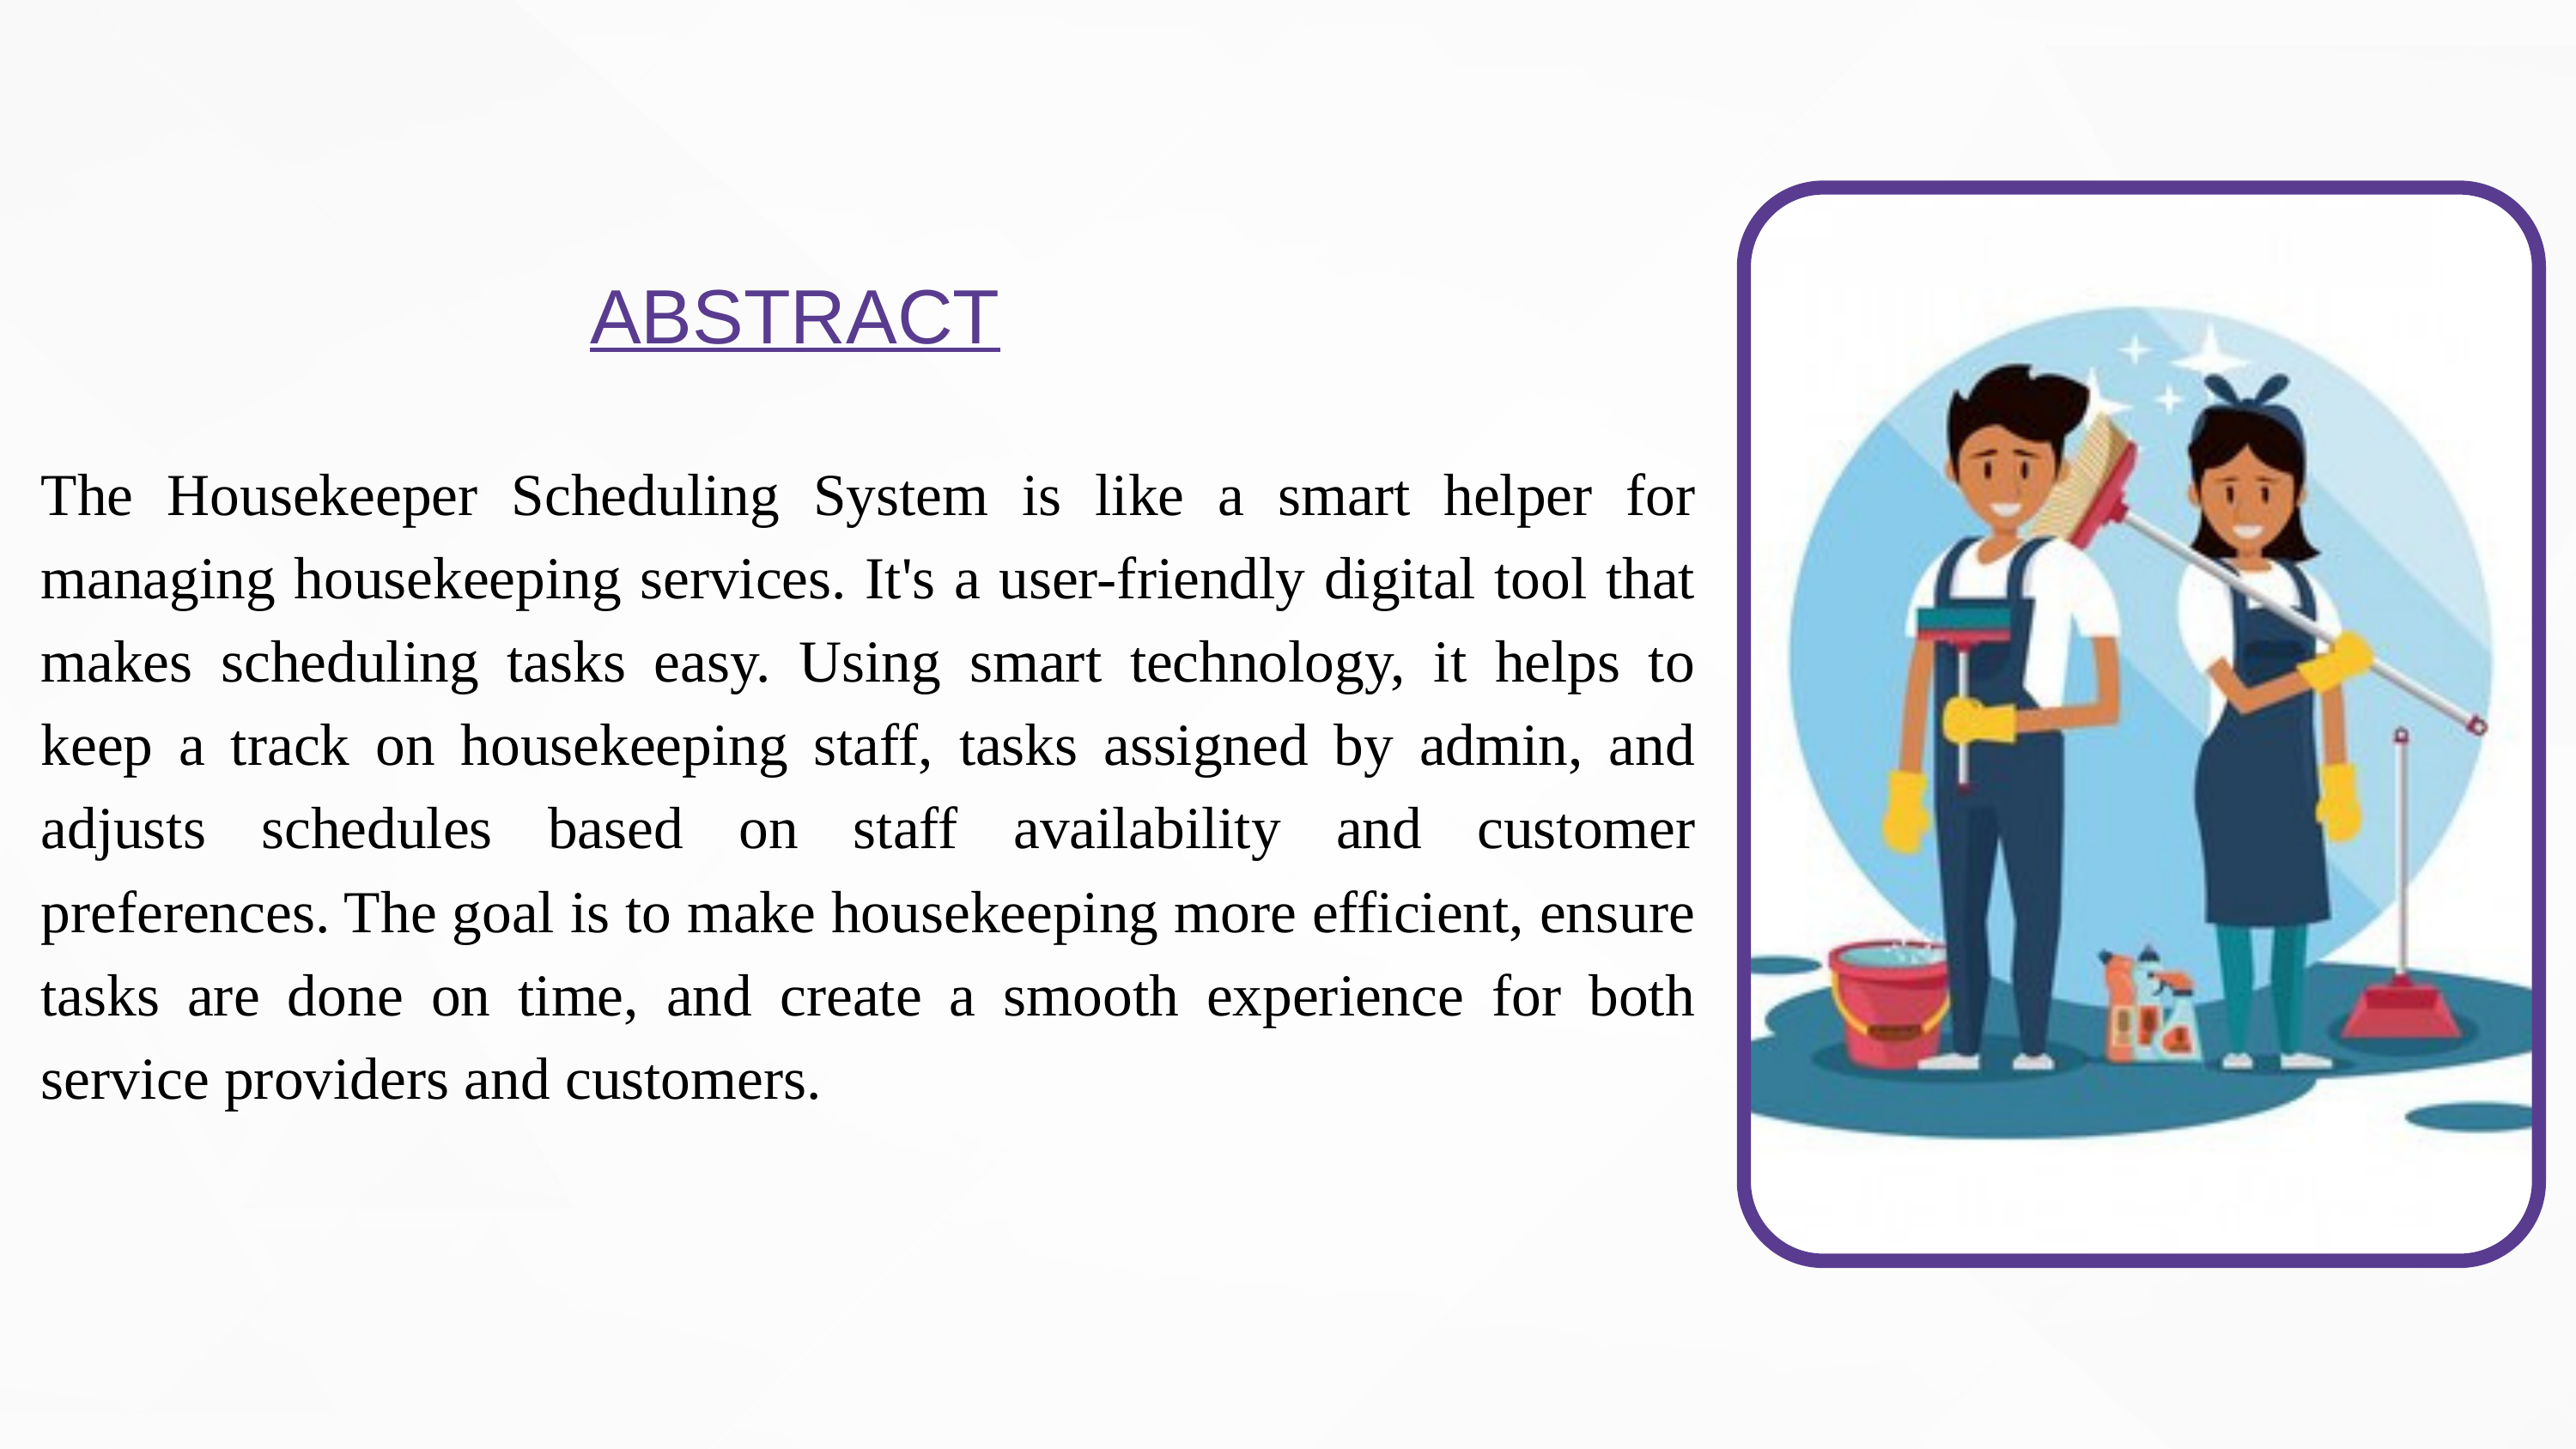

ABSTRACT
The Housekeeper Scheduling System is like a smart helper for managing housekeeping services. It's a user-friendly digital tool that makes scheduling tasks easy. Using smart technology, it helps to keep a track on housekeeping staff, tasks assigned by admin, and adjusts schedules based on staff availability and customer preferences. The goal is to make housekeeping more efficient, ensure tasks are done on time, and create a smooth experience for both service providers and customers.